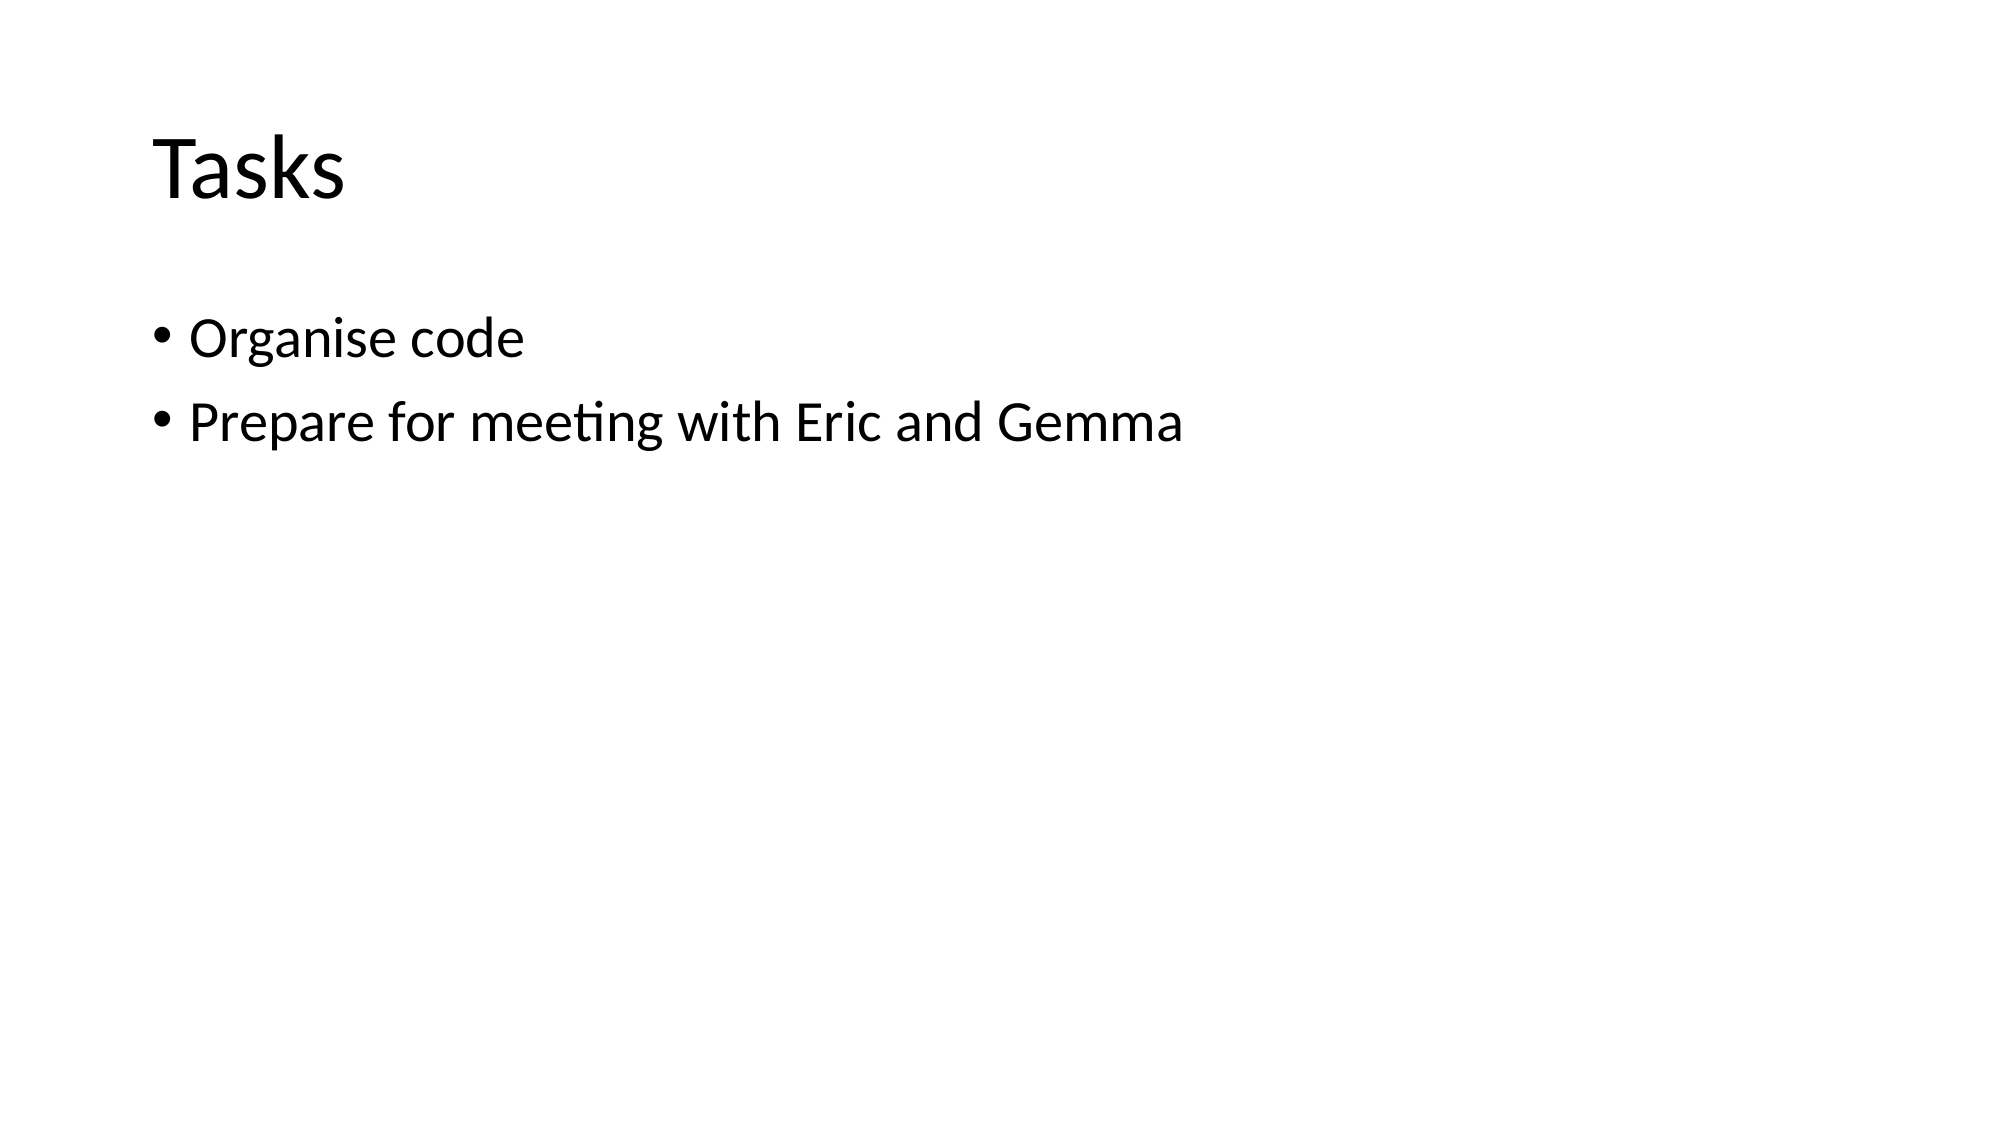

# Tasks
Organise code
Prepare for meeting with Eric and Gemma